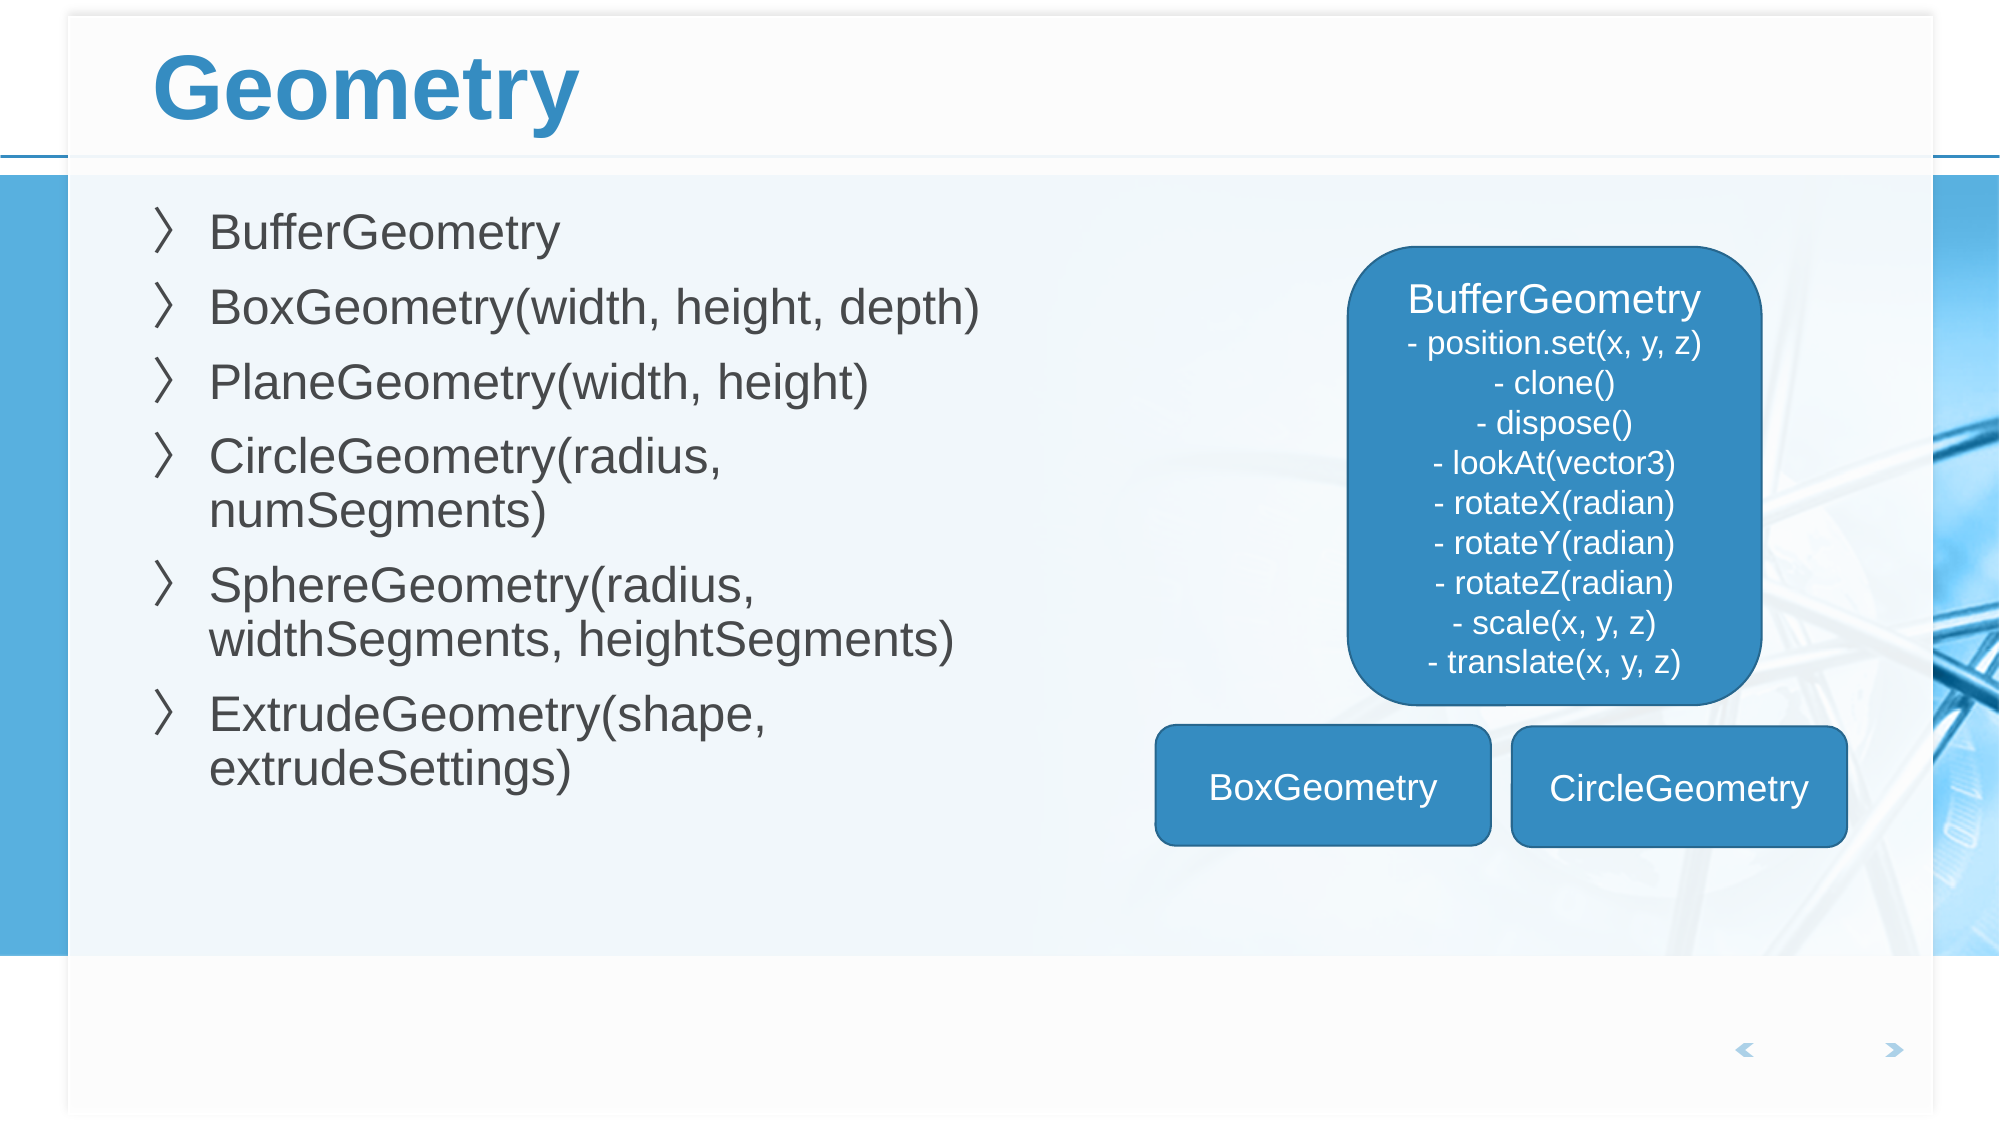

# Geometry
BufferGeometry
BoxGeometry(width, height, depth)
PlaneGeometry(width, height)
CircleGeometry(radius, numSegments)
SphereGeometry(radius, widthSegments, heightSegments)
ExtrudeGeometry(shape, extrudeSettings)
BufferGeometry
- position.set(x, y, z)
- clone()
- dispose()
- lookAt(vector3)
- rotateX(radian)
- rotateY(radian)
- rotateZ(radian)
- scale(x, y, z)
- translate(x, y, z)
BoxGeometry
CircleGeometry